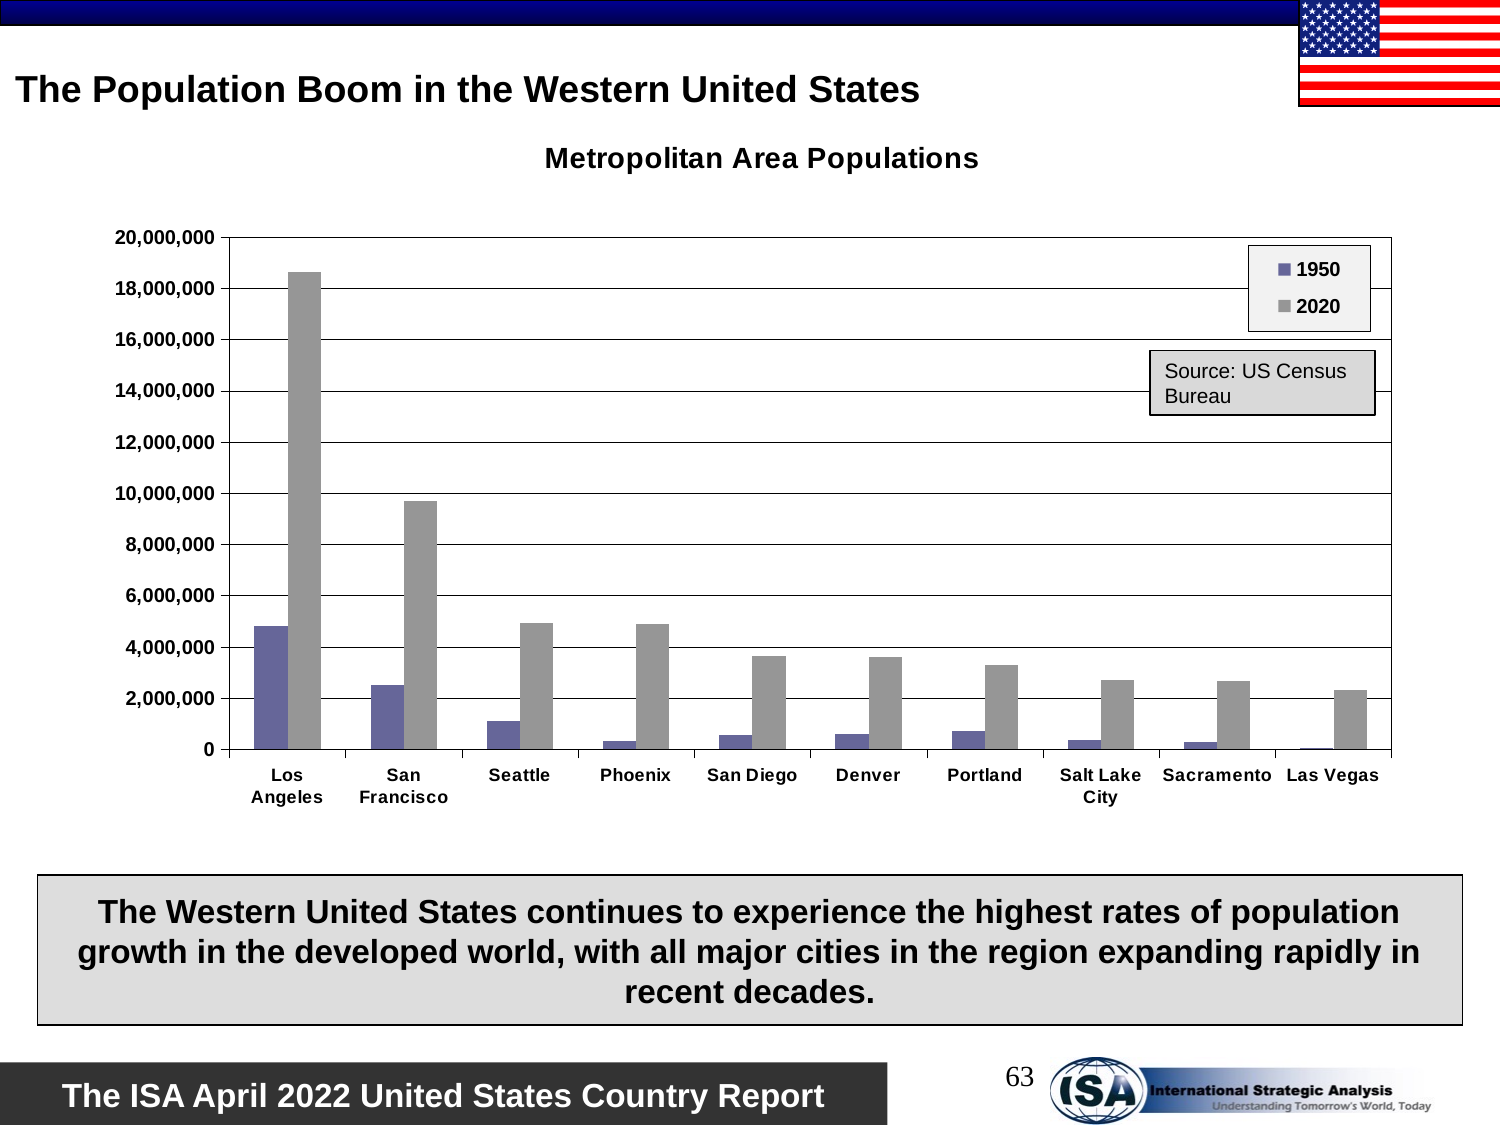

# The Population Boom in the Western United States

### Chart: Metropolitan Area Populations

| Category | 1950 | 2020 |
|---|---|---|
| Los Angeles | 4820000.0 | 18644700.0 |
| San Francisco | 2531000.0 | 9714000.0 |
| Seattle | 1120000.0 | 4953400.0 |
| Phoenix | 332000.0 | 4899100.0 |
| San Diego | 557000.0 | 3650000.0 |
| Denver | 612000.0 | 3623600.0 |
| Portland | 705000.0 | 3280700.0 |
| Salt Lake City | 358000.0 | 2701100.0 |
| Sacramento | 277000.0 | 2680800.0 |
| Las Vegas | 48000.0 | 2317100.0 |
Source: US Census Bureau
The Western United States continues to experience the highest rates of population growth in the developed world, with all major cities in the region expanding rapidly in recent decades.
63